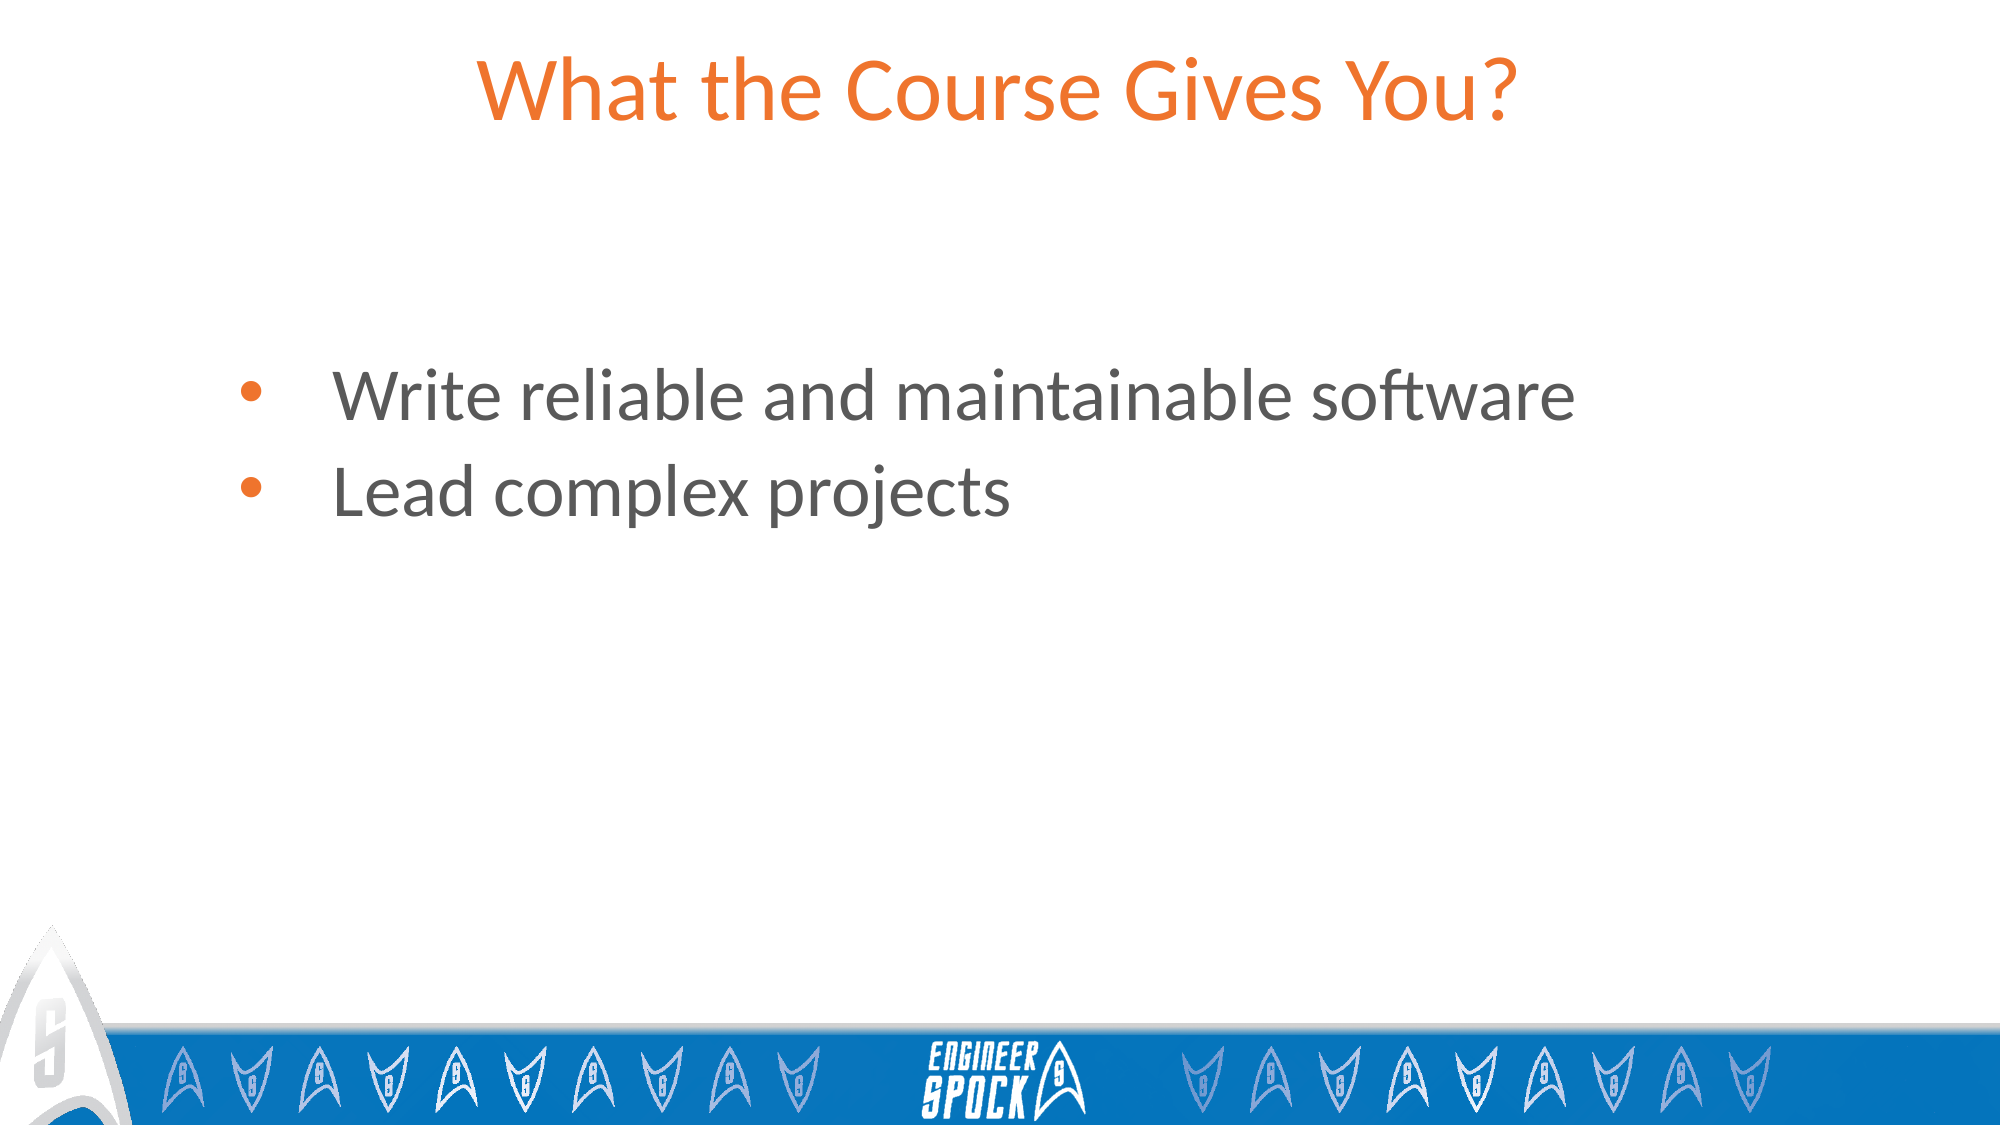

# What the Course Gives You?
Write reliable and maintainable software
Lead complex projects